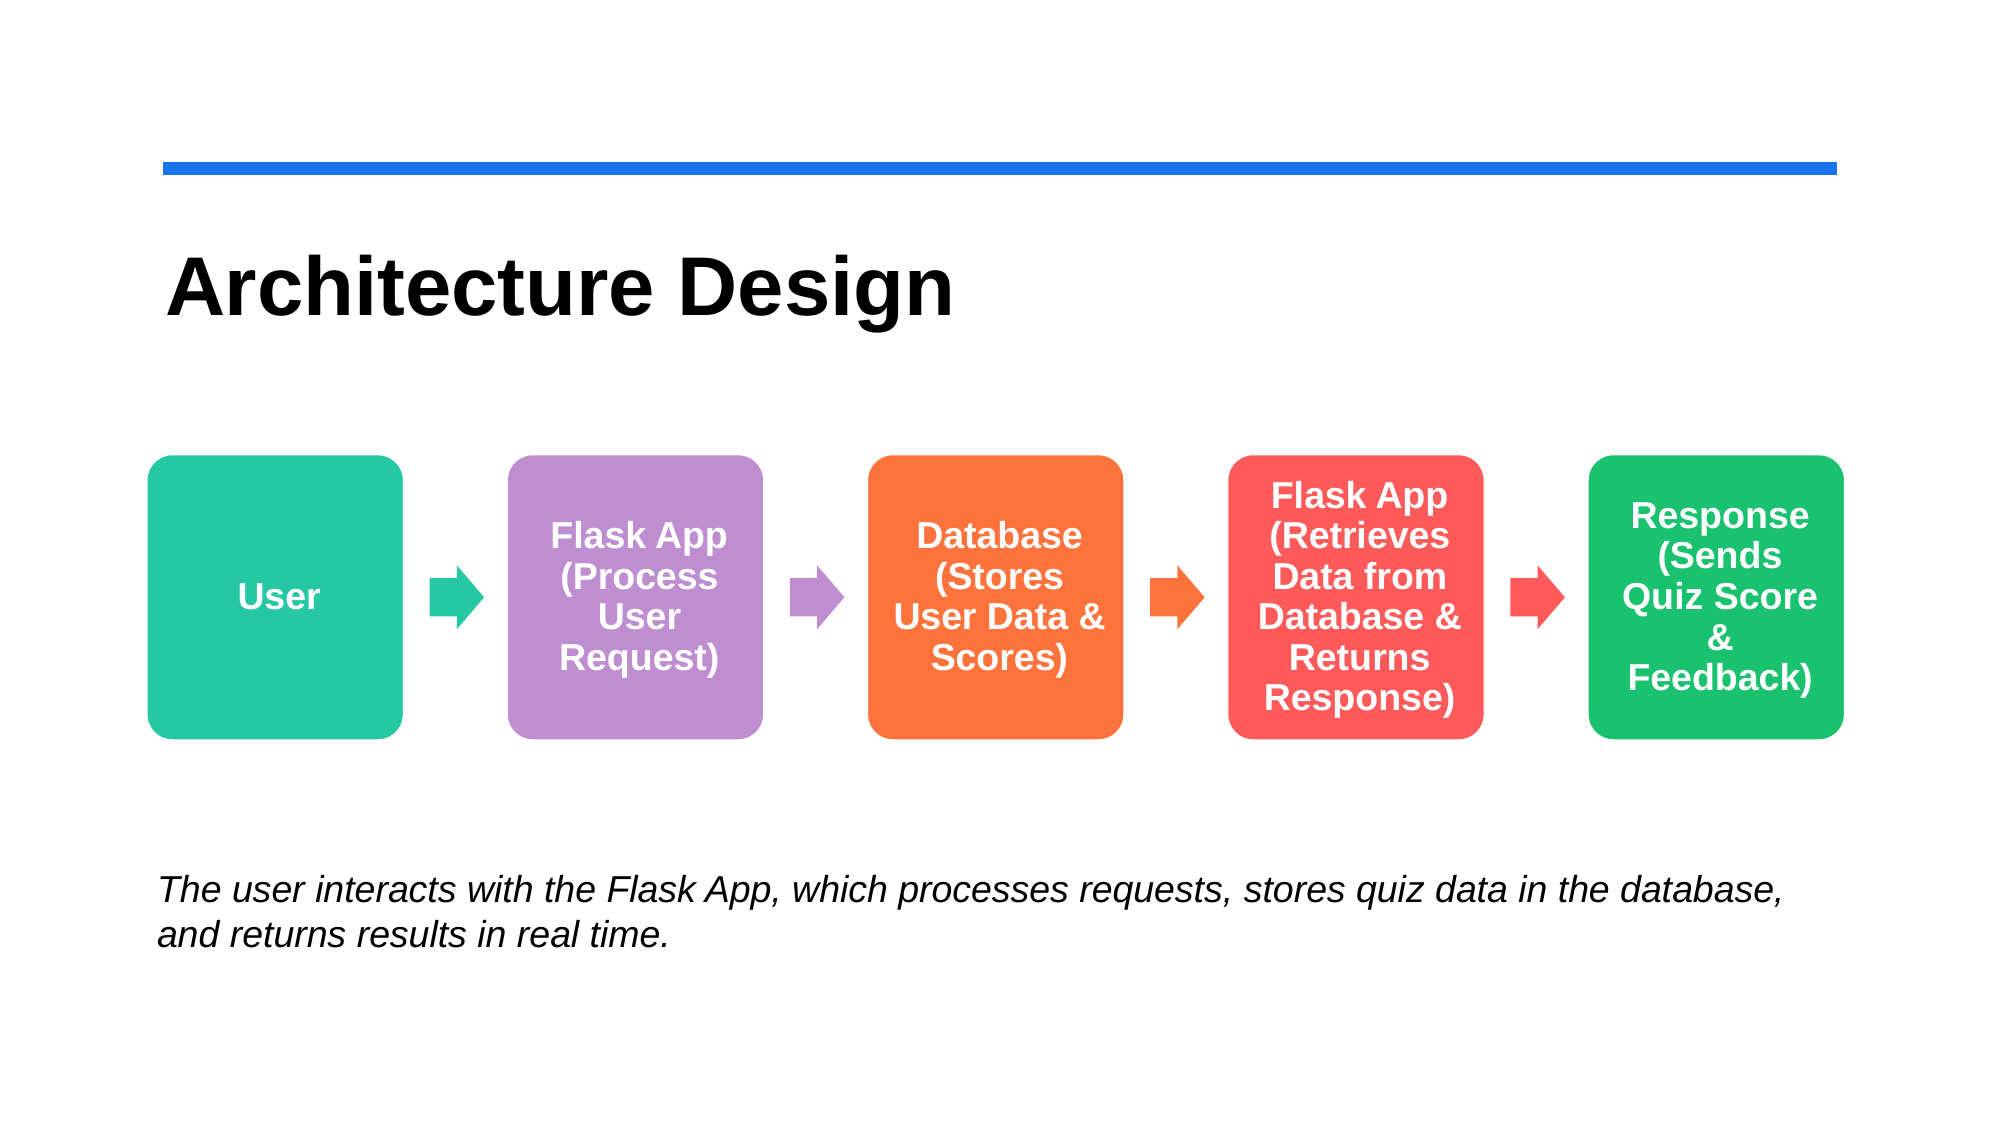

# Architecture Design
User

Flask App (Process User Request)

Database (Stores User Data & Scores)

Flask App (Retrieves Data from Database & Returns Response)

Response (Sends Quiz Score & Feedback)
The user interacts with the Flask App, which processes requests, stores quiz data in the database, and returns results in real time.